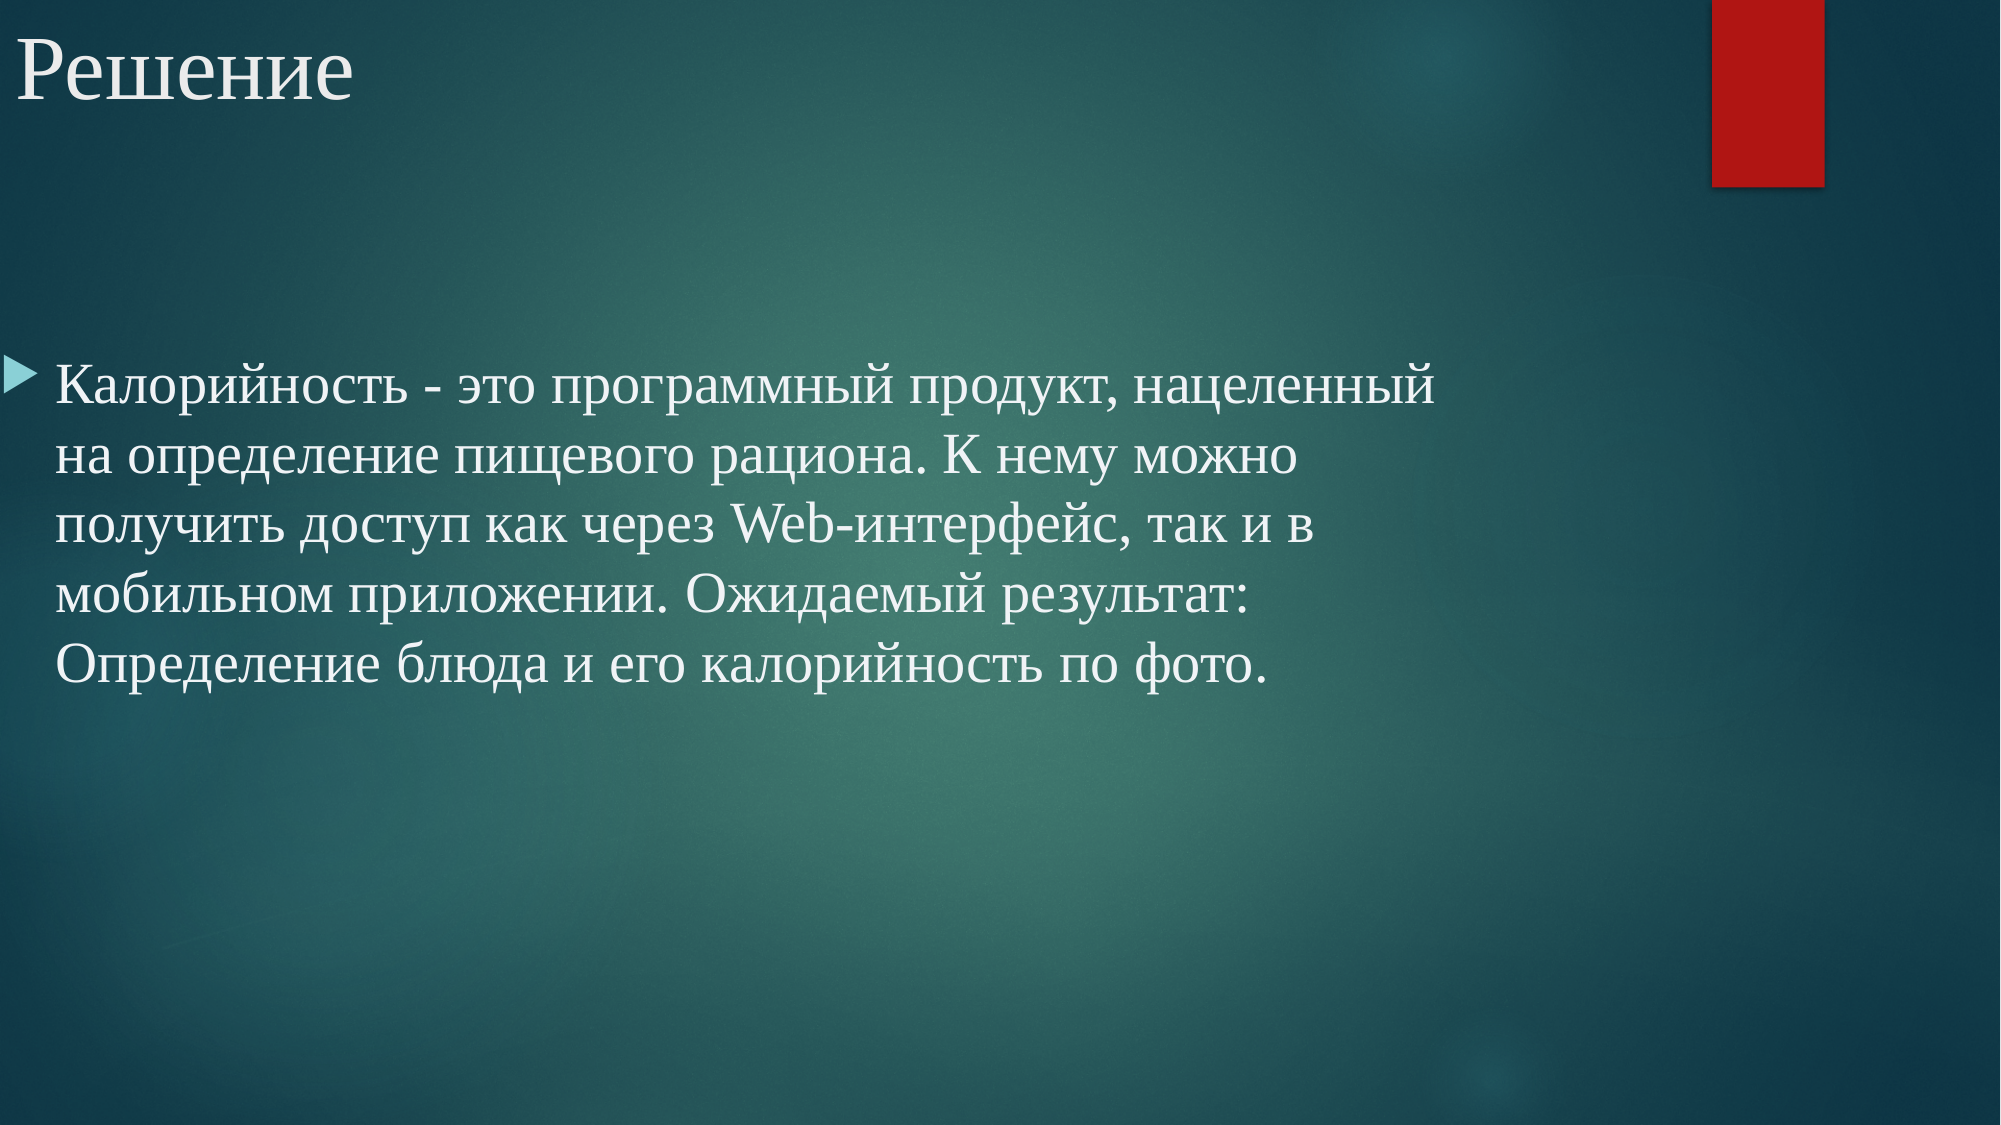

# Решение
Калорийность - это программный продукт, нацеленный на определение пищевого рациона. К нему можно получить доступ как через Web-интерфейс, так и в мобильном приложении. Ожидаемый результат: Определение блюда и его калорийность по фото.